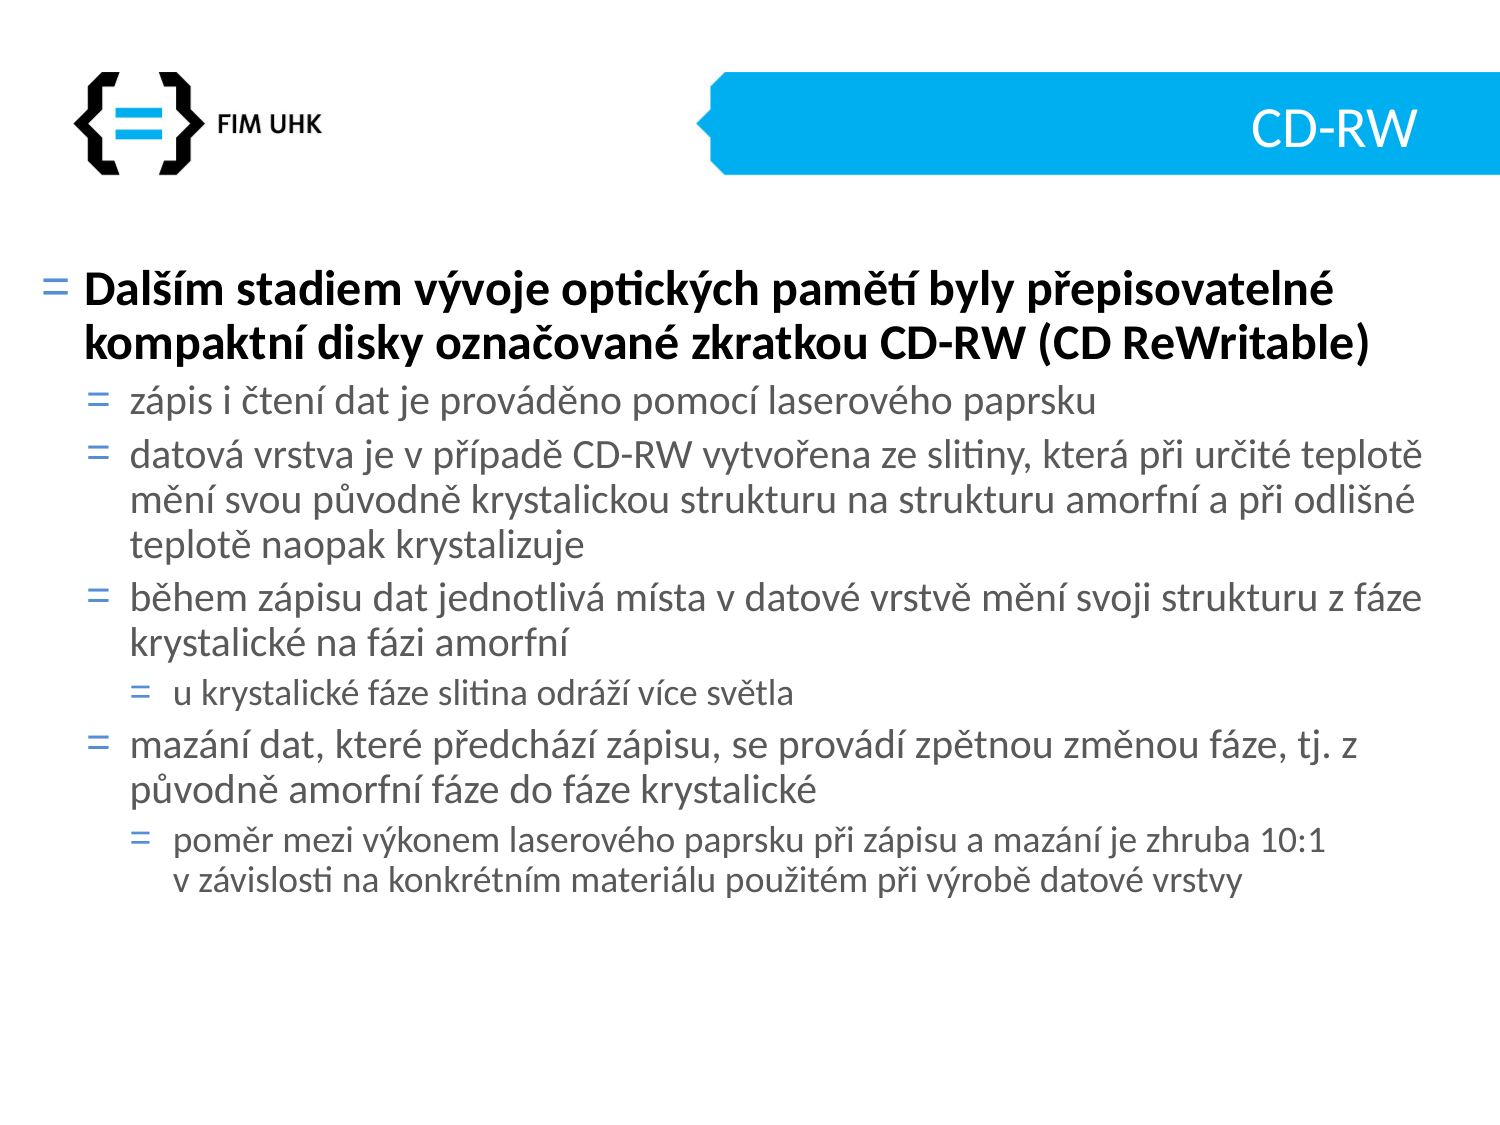

# CD-RW
Dalším stadiem vývoje optických pamětí byly přepisovatelné kompaktní disky označované zkratkou CD-RW (CD ReWritable)
zápis i čtení dat je prováděno pomocí laserového paprsku
datová vrstva je v případě CD-RW vytvořena ze slitiny, která při určité teplotě mění svou původně krystalickou strukturu na strukturu amorfní a při odlišné teplotě naopak krystalizuje
během zápisu dat jednotlivá místa v datové vrstvě mění svoji strukturu z fáze krystalické na fázi amorfní
u krystalické fáze slitina odráží více světla
mazání dat, které předchází zápisu, se provádí zpětnou změnou fáze, tj. z původně amorfní fáze do fáze krystalické
poměr mezi výkonem laserového paprsku při zápisu a mazání je zhruba 10:1 v závislosti na konkrétním materiálu použitém při výrobě datové vrstvy